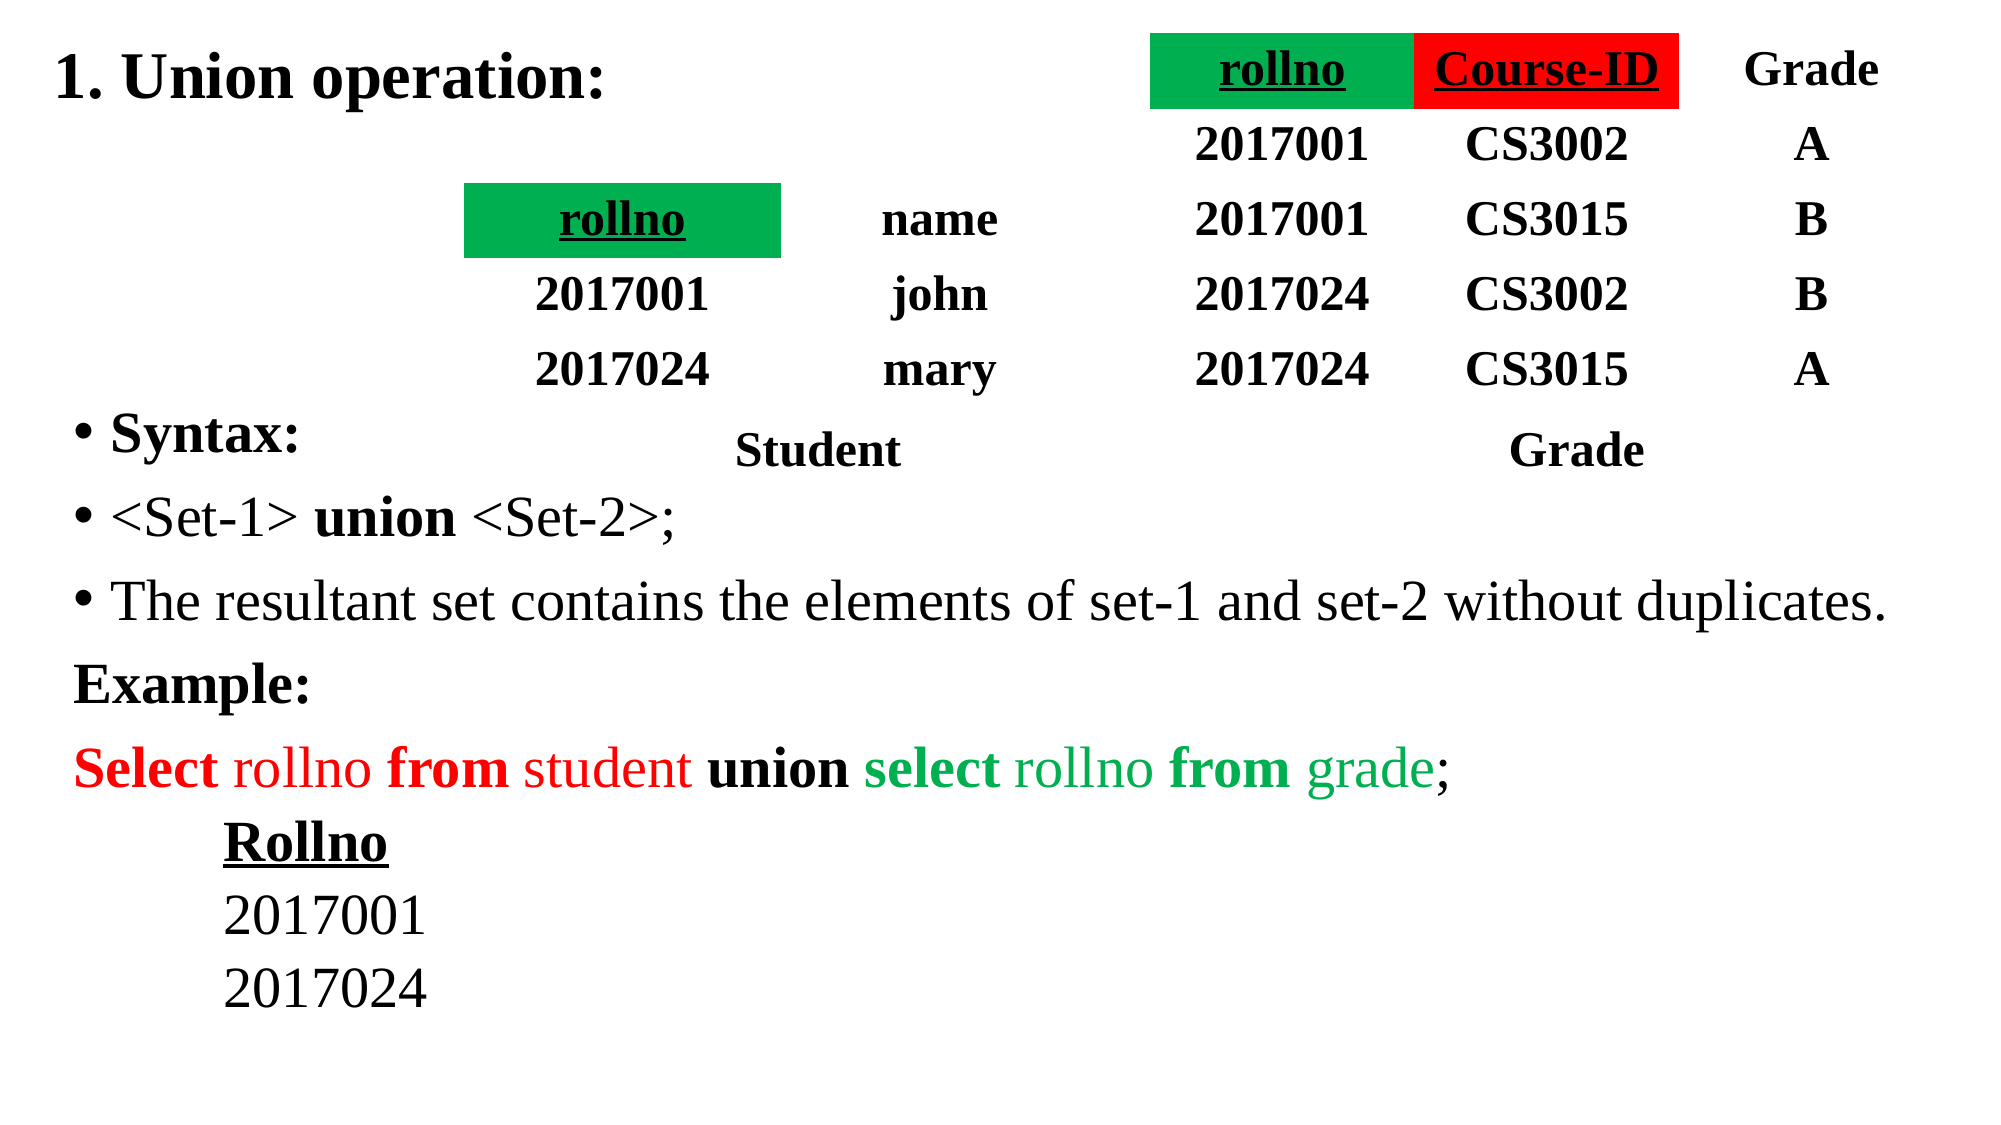

1. Union operation:
| rollno | Course-ID | Grade |
| --- | --- | --- |
| 2017001 | CS3002 | A |
| 2017001 | CS3015 | B |
| rollno | name |
| --- | --- |
| 2017001 | john |
| 2017024 | mary |
| 2017024 | CS3002 | B |
| --- | --- | --- |
| 2017024 | CS3015 | A |
Syntax:
<Set-1> union <Set-2>;
The resultant set contains the elements of set-1 and set-2 without duplicates.
Example:
Select rollno from student union select rollno from grade;
Rollno
2017001
2017024

Student
Grade